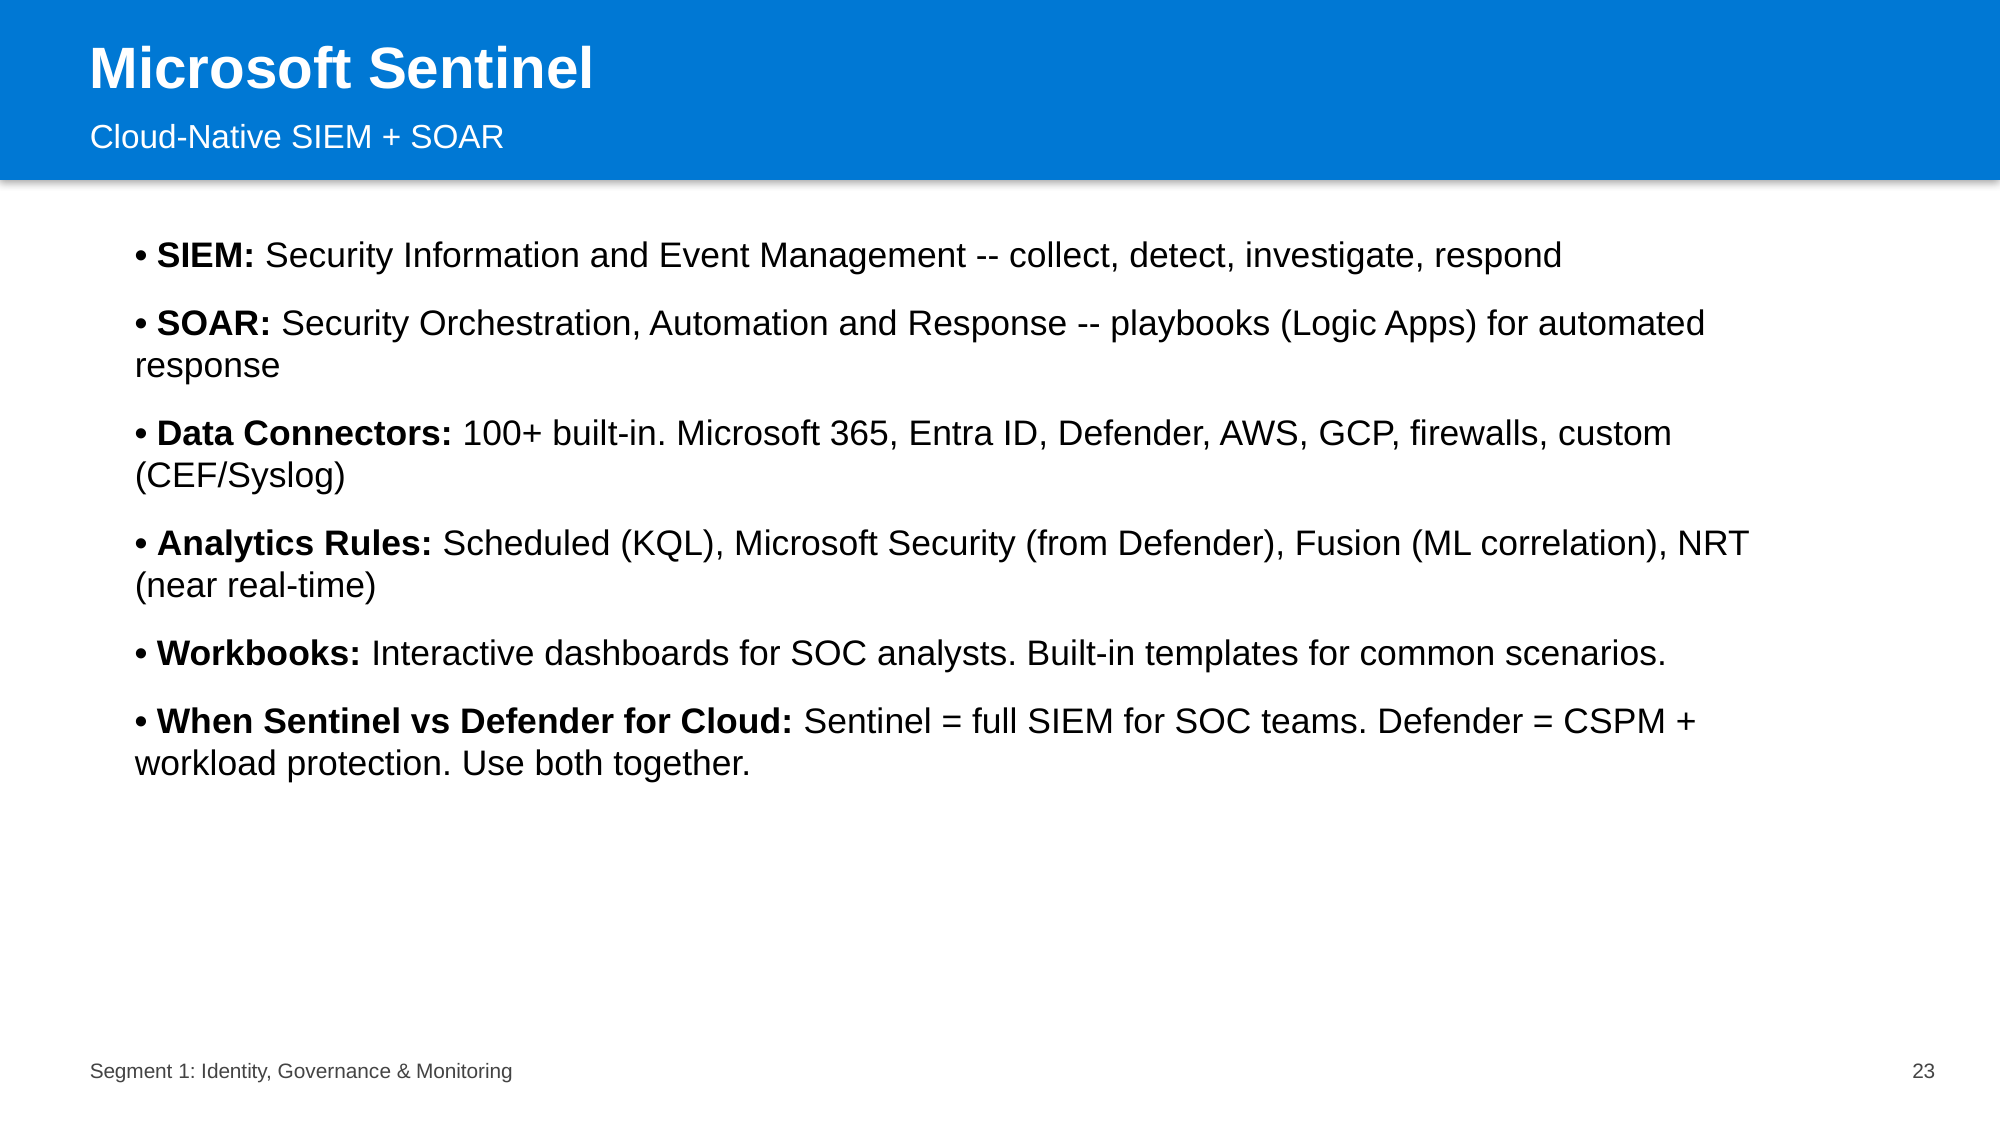

Microsoft Sentinel
Cloud-Native SIEM + SOAR
• SIEM: Security Information and Event Management -- collect, detect, investigate, respond
• SOAR: Security Orchestration, Automation and Response -- playbooks (Logic Apps) for automated response
• Data Connectors: 100+ built-in. Microsoft 365, Entra ID, Defender, AWS, GCP, firewalls, custom (CEF/Syslog)
• Analytics Rules: Scheduled (KQL), Microsoft Security (from Defender), Fusion (ML correlation), NRT (near real-time)
• Workbooks: Interactive dashboards for SOC analysts. Built-in templates for common scenarios.
• When Sentinel vs Defender for Cloud: Sentinel = full SIEM for SOC teams. Defender = CSPM + workload protection. Use both together.
Segment 1: Identity, Governance & Monitoring
23